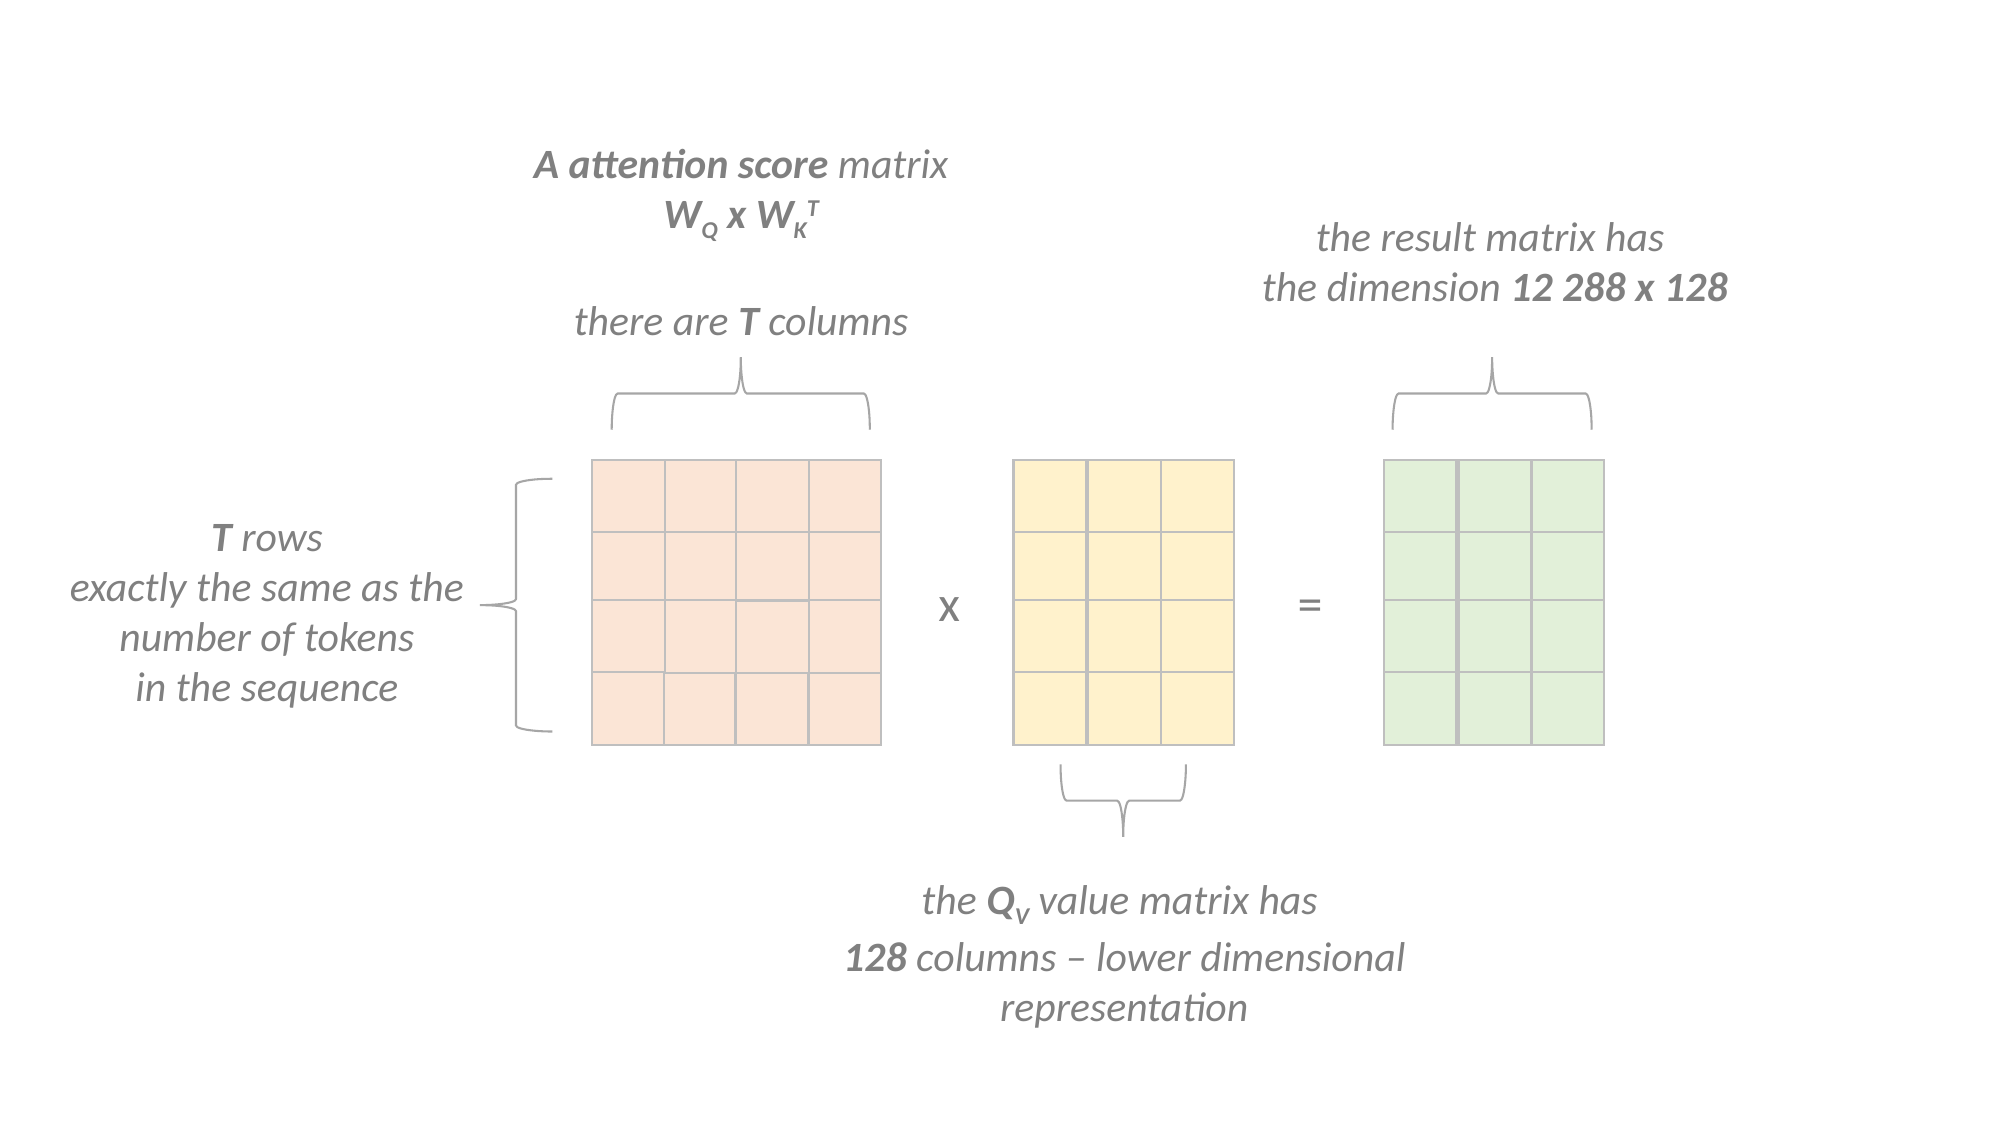

A attention score matrix
WQ x WKT

there are T columns

the result matrix has
the dimension 12 288 x 128

T rows
exactly the same as the
number of tokens
in the sequence

x
=

the QV value matrix has
128 columns – lower dimensional representation